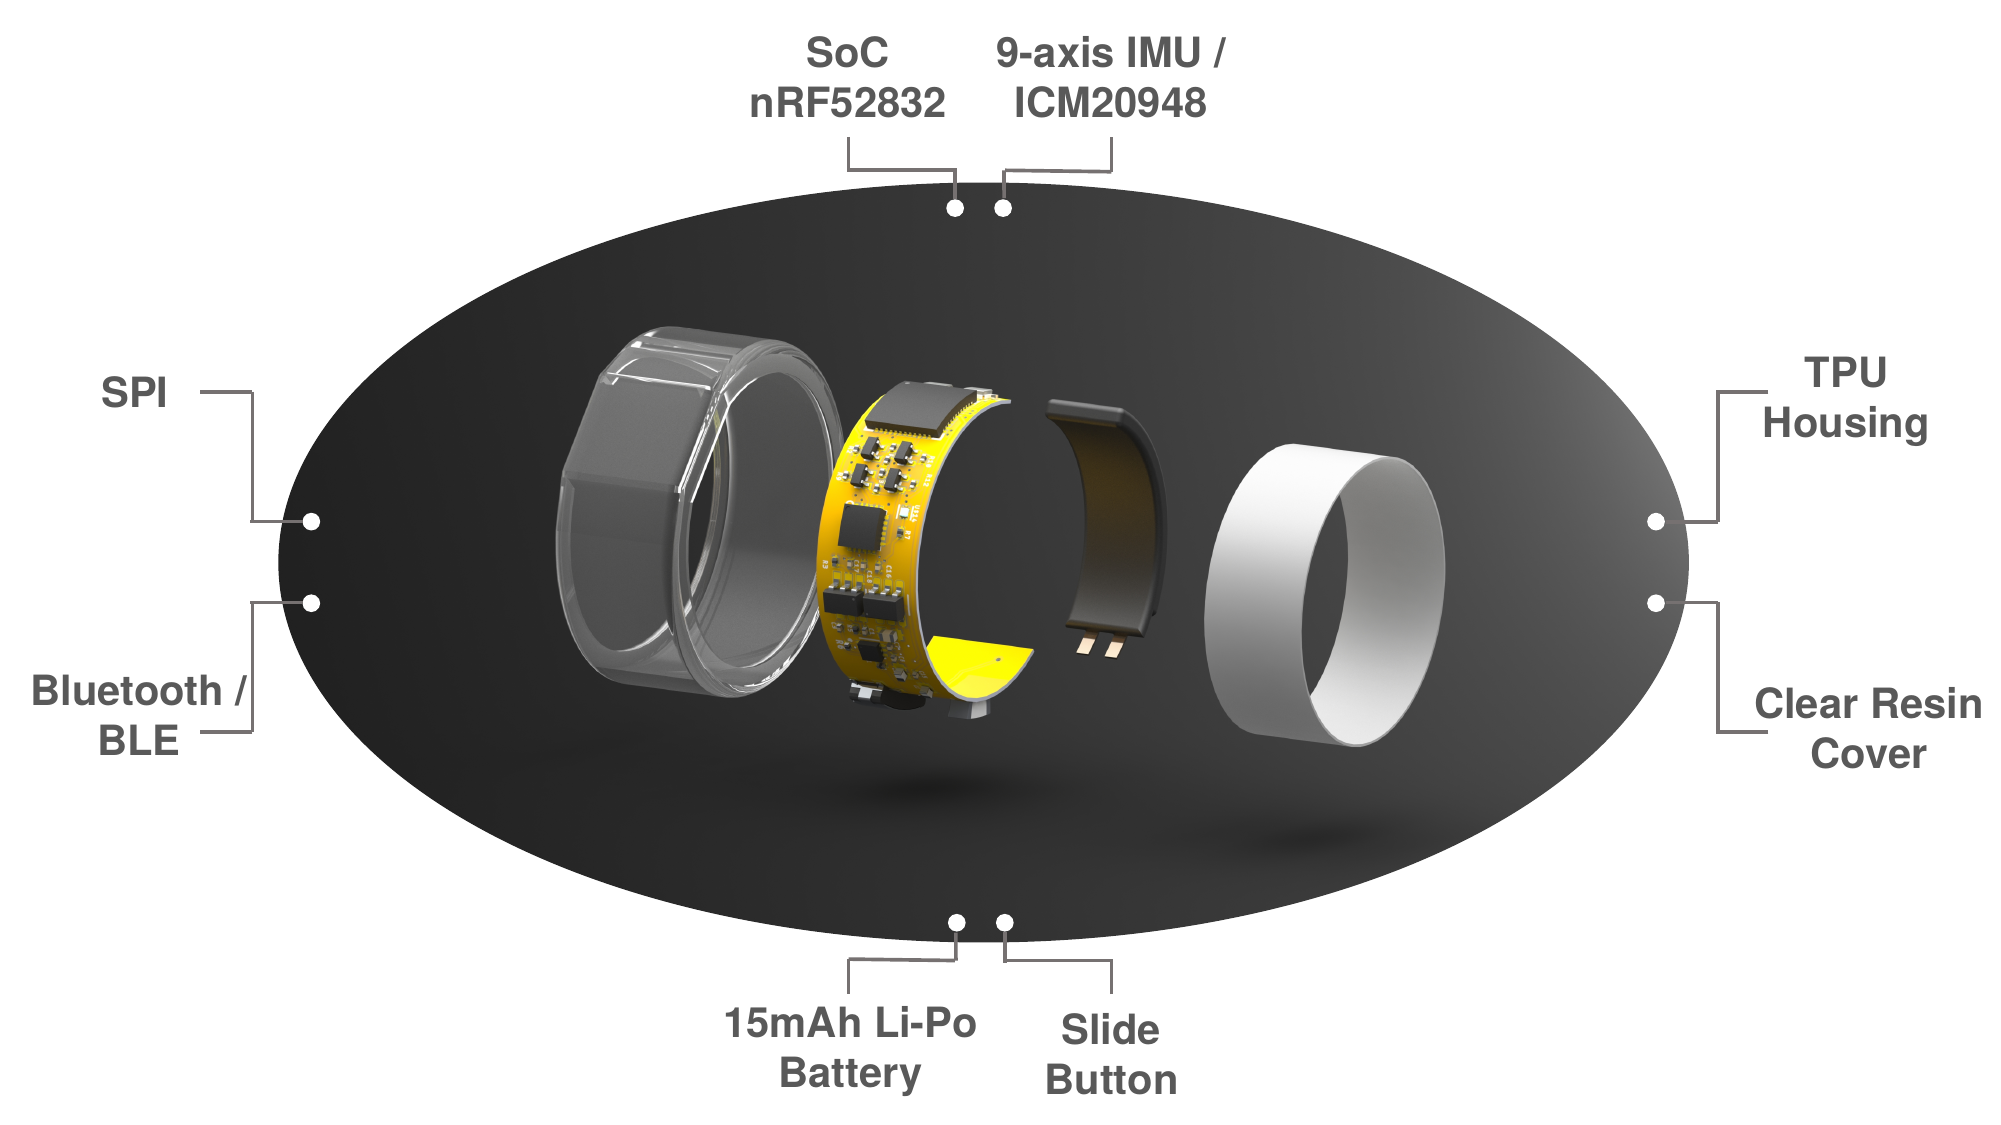

9-axis IMU /
ICM20948
SoC
nRF52832

TPU
Housing
SPI

Bluetooth /
BLE
Clear Resin
Cover

15mAh Li-Po
Battery
Slide
Button